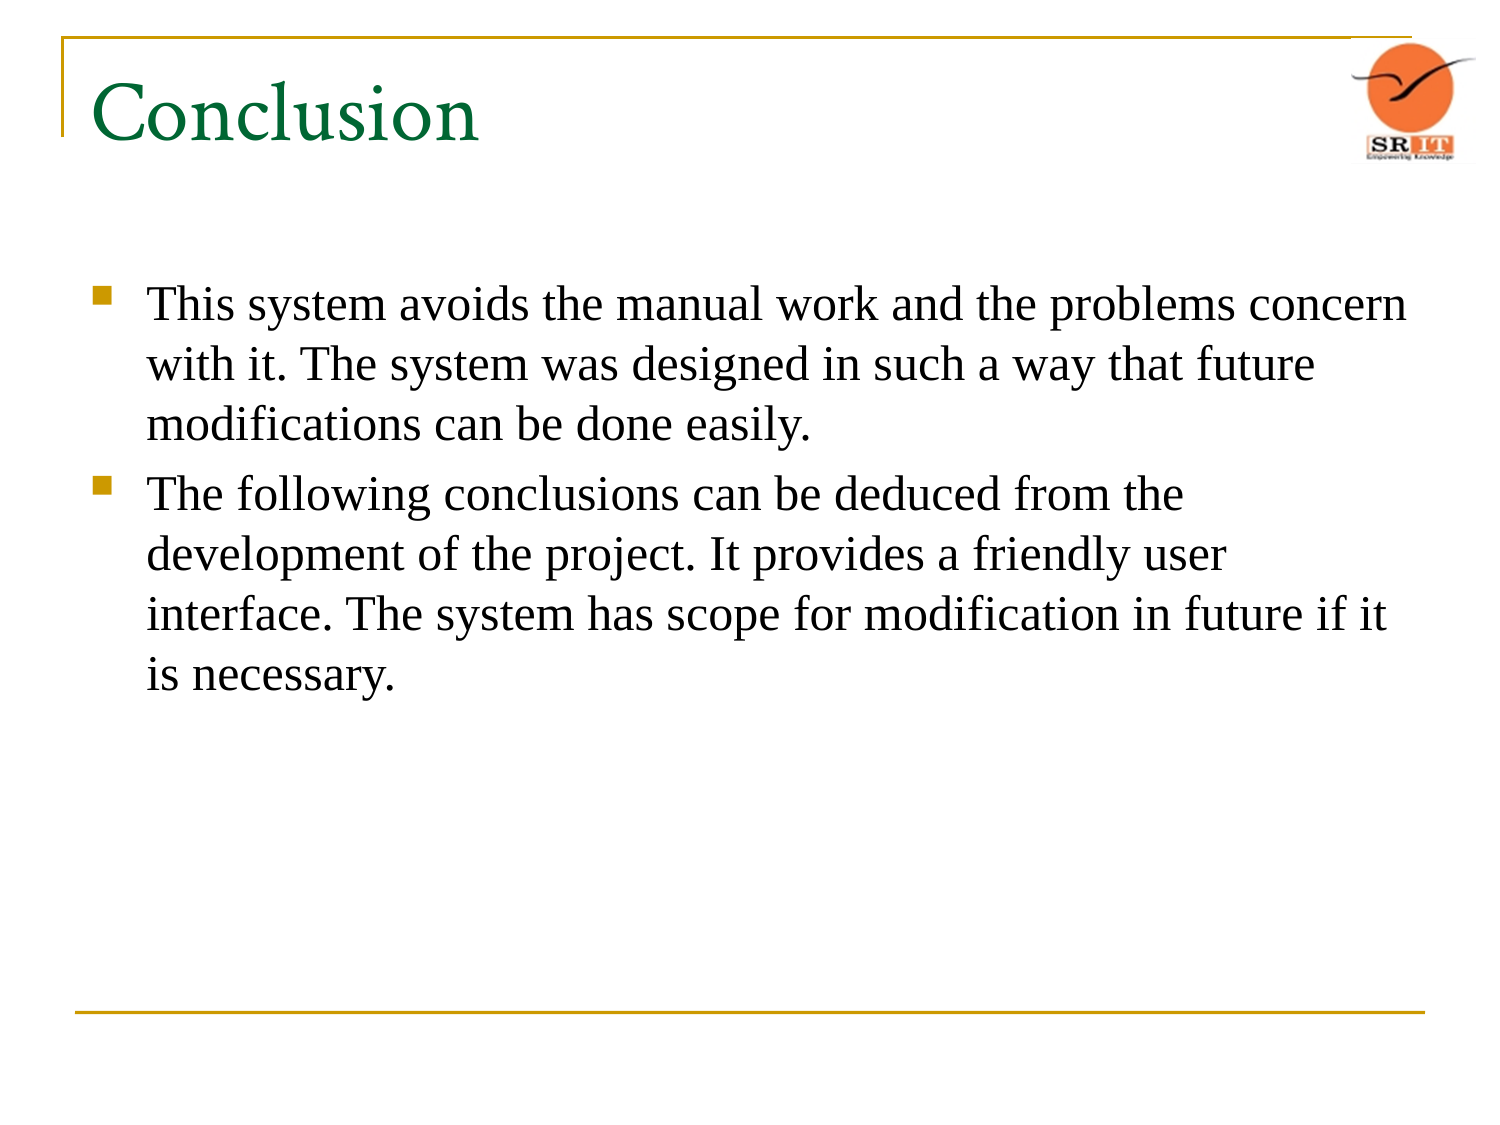

# Conclusion
This system avoids the manual work and the problems concern with it. The system was designed in such a way that future modifications can be done easily.
The following conclusions can be deduced from the development of the project. It provides a friendly user interface. The system has scope for modification in future if it is necessary.